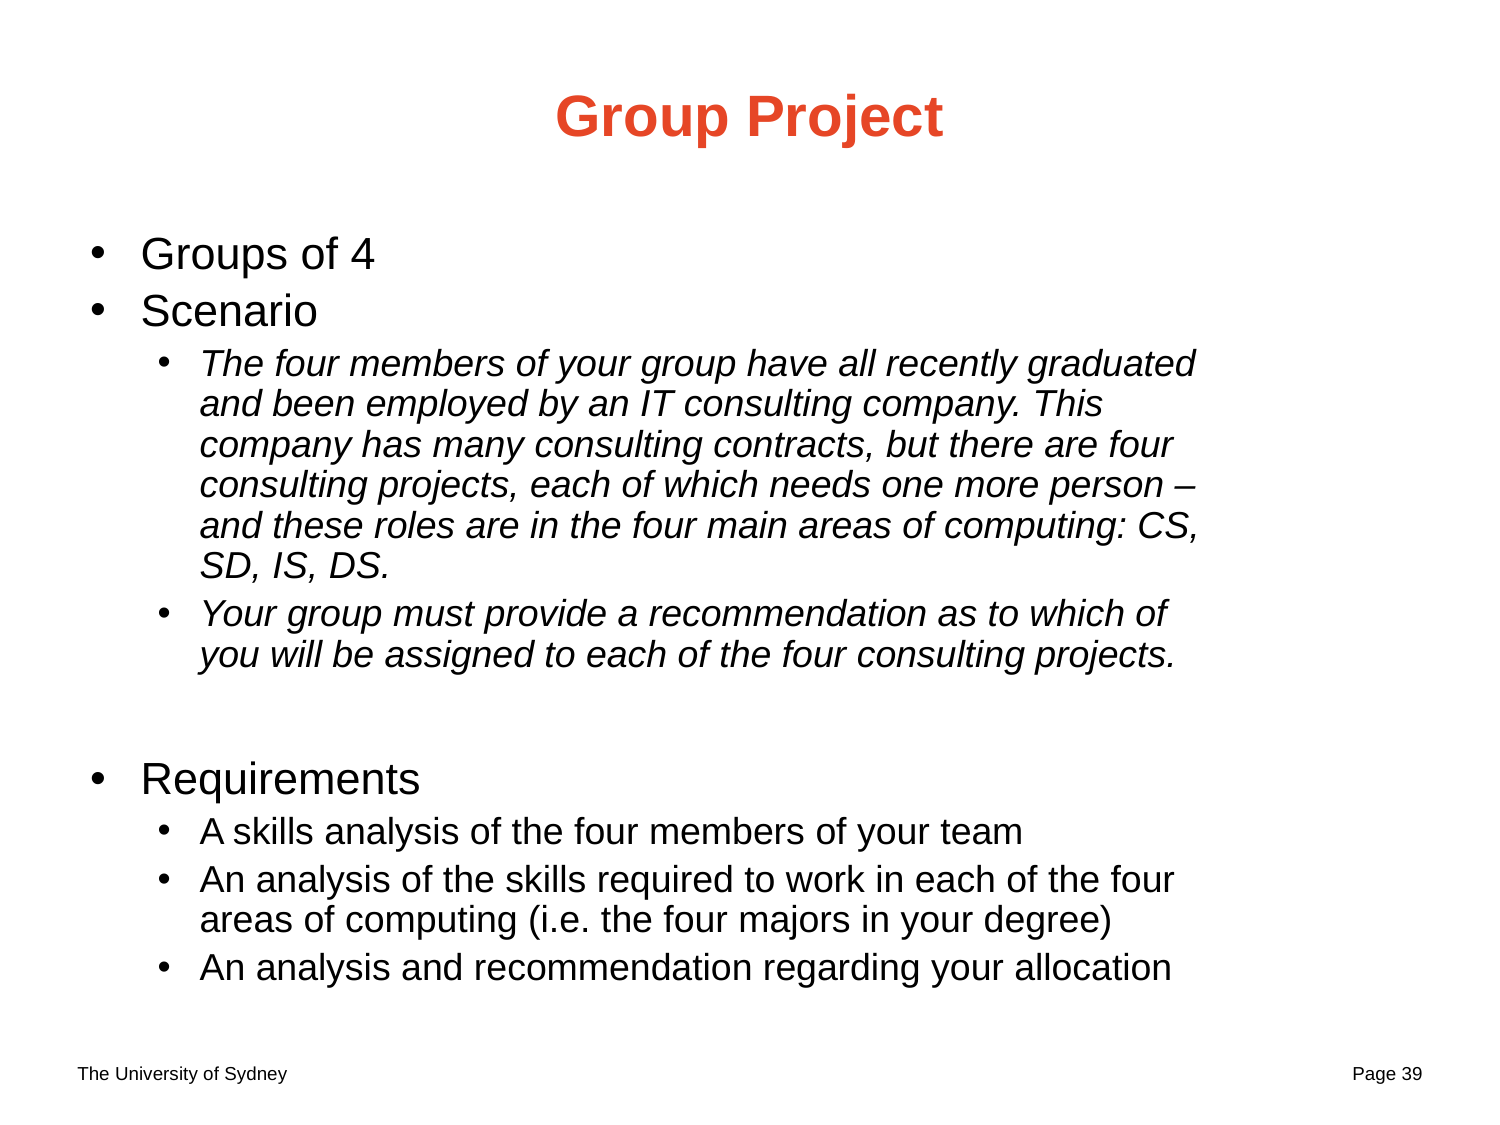

# Group Project
Groups of 4
Scenario
The four members of your group have all recently graduated and been employed by an IT consulting company. This company has many consulting contracts, but there are four consulting projects, each of which needs one more person – and these roles are in the four main areas of computing: CS, SD, IS, DS.
Your group must provide a recommendation as to which of you will be assigned to each of the four consulting projects.

Requirements
A skills analysis of the four members of your team
An analysis of the skills required to work in each of the four areas of computing (i.e. the four majors in your degree)
An analysis and recommendation regarding your allocation